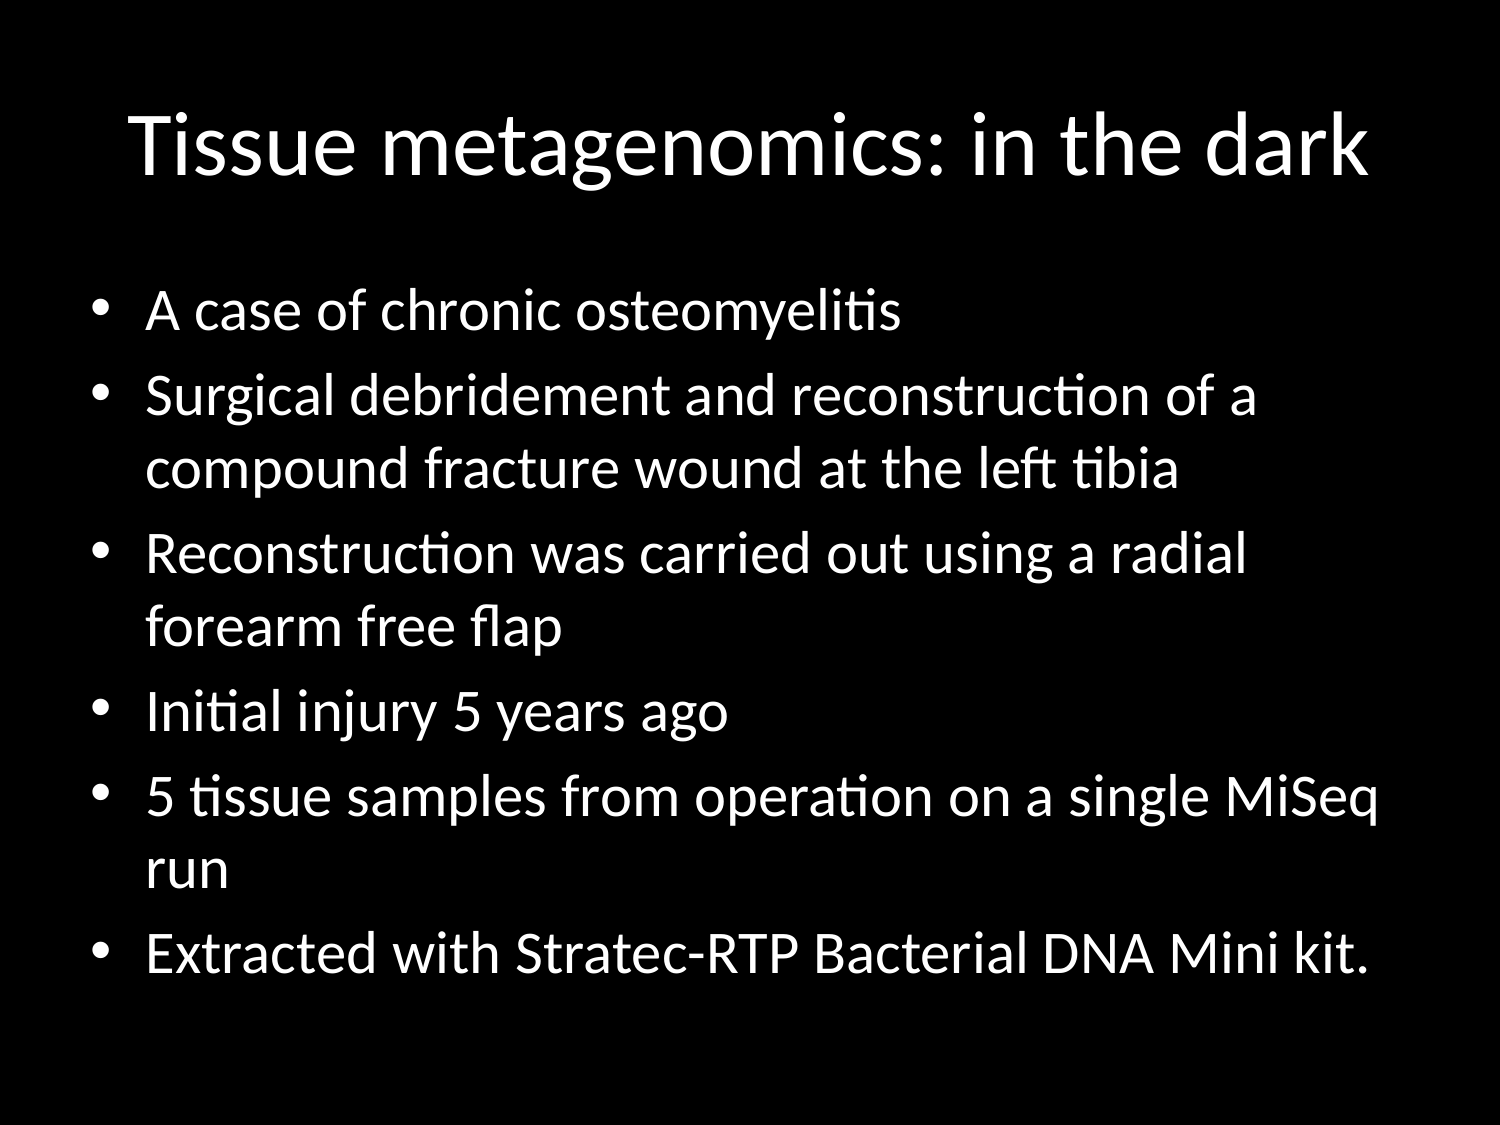

# Tissue metagenomics: in the dark
A case of chronic osteomyelitis
Surgical debridement and reconstruction of a compound fracture wound at the left tibia
Reconstruction was carried out using a radial forearm free flap
Initial injury 5 years ago
5 tissue samples from operation on a single MiSeq run
Extracted with Stratec-RTP Bacterial DNA Mini kit.